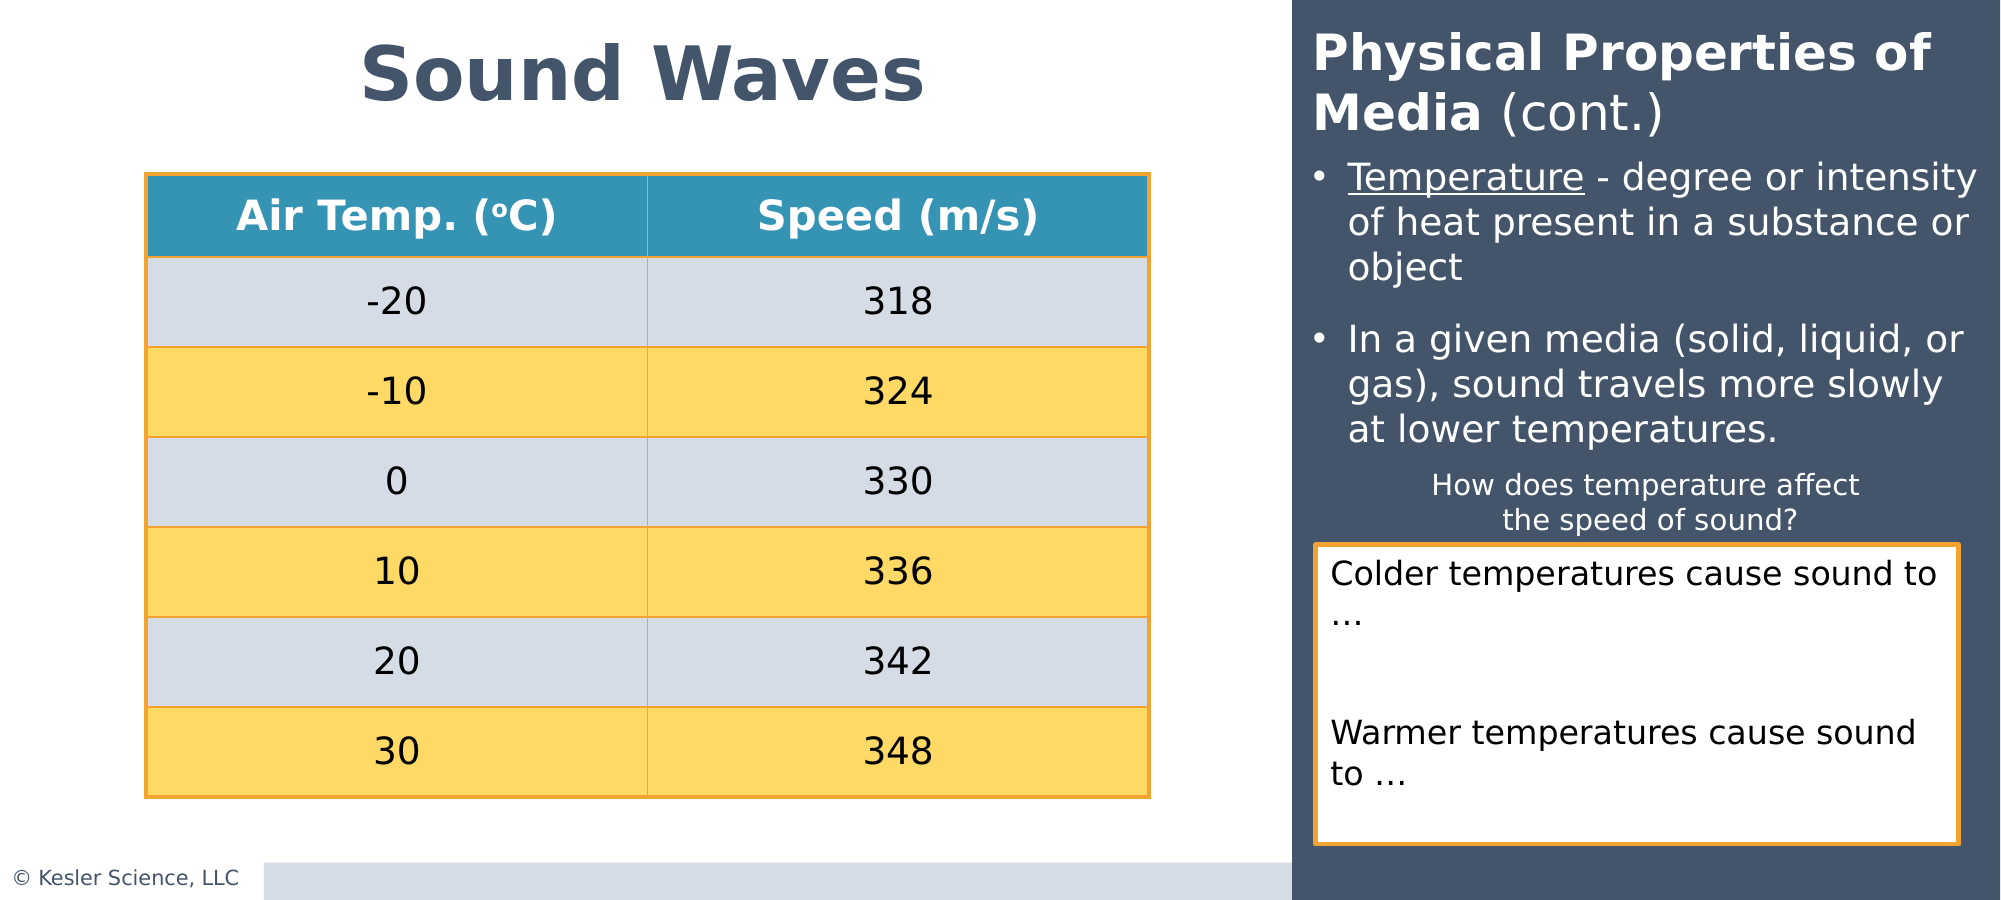

Colder temperatures cause sound to …

Warmer temperatures cause sound to …